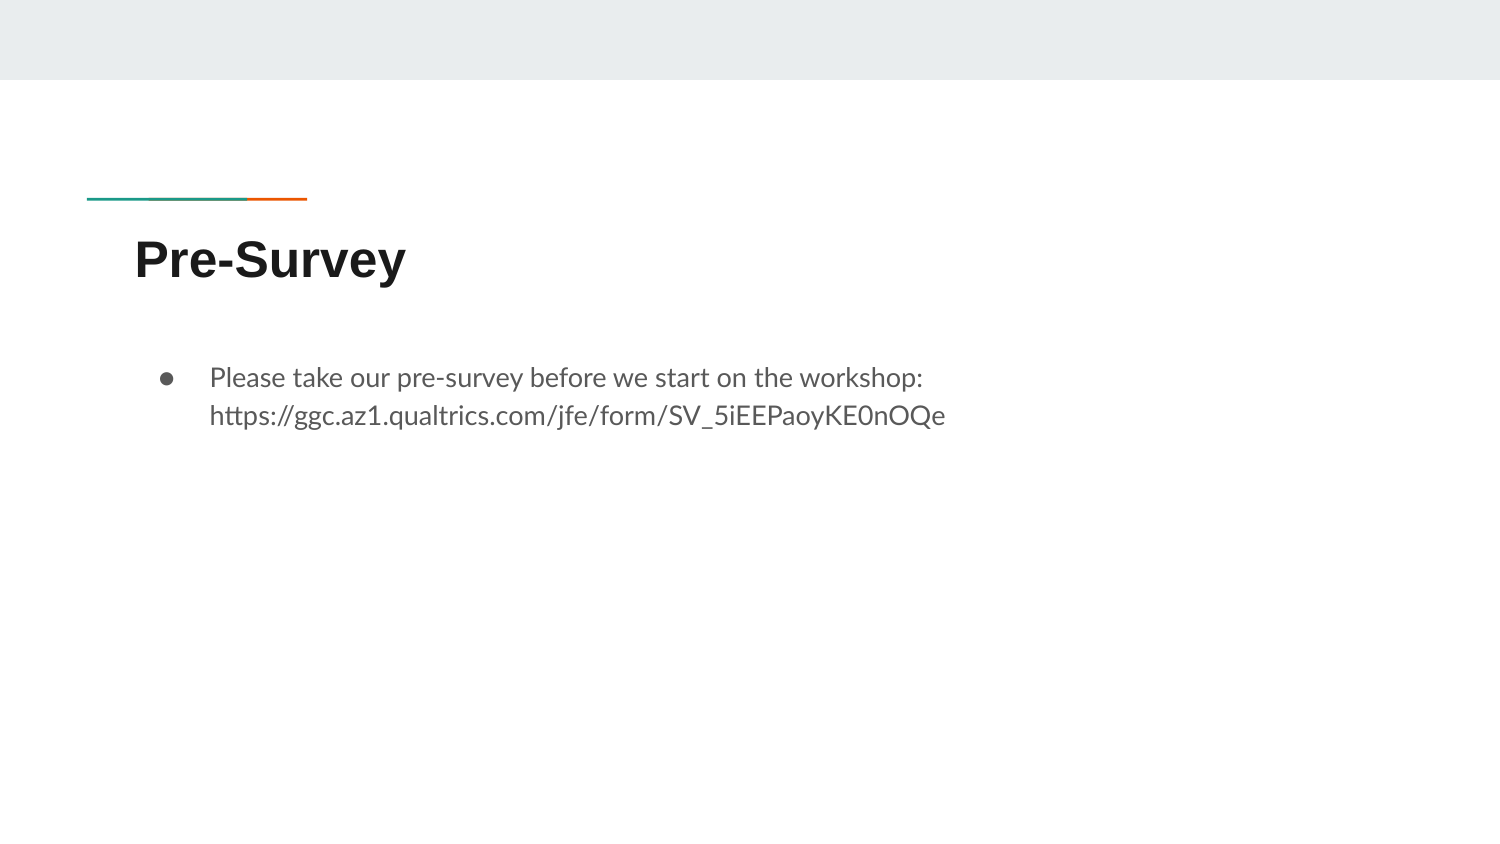

# Pre-Survey
Please take our pre-survey before we start on the workshop: https://ggc.az1.qualtrics.com/jfe/form/SV_5iEEPaoyKE0nOQe